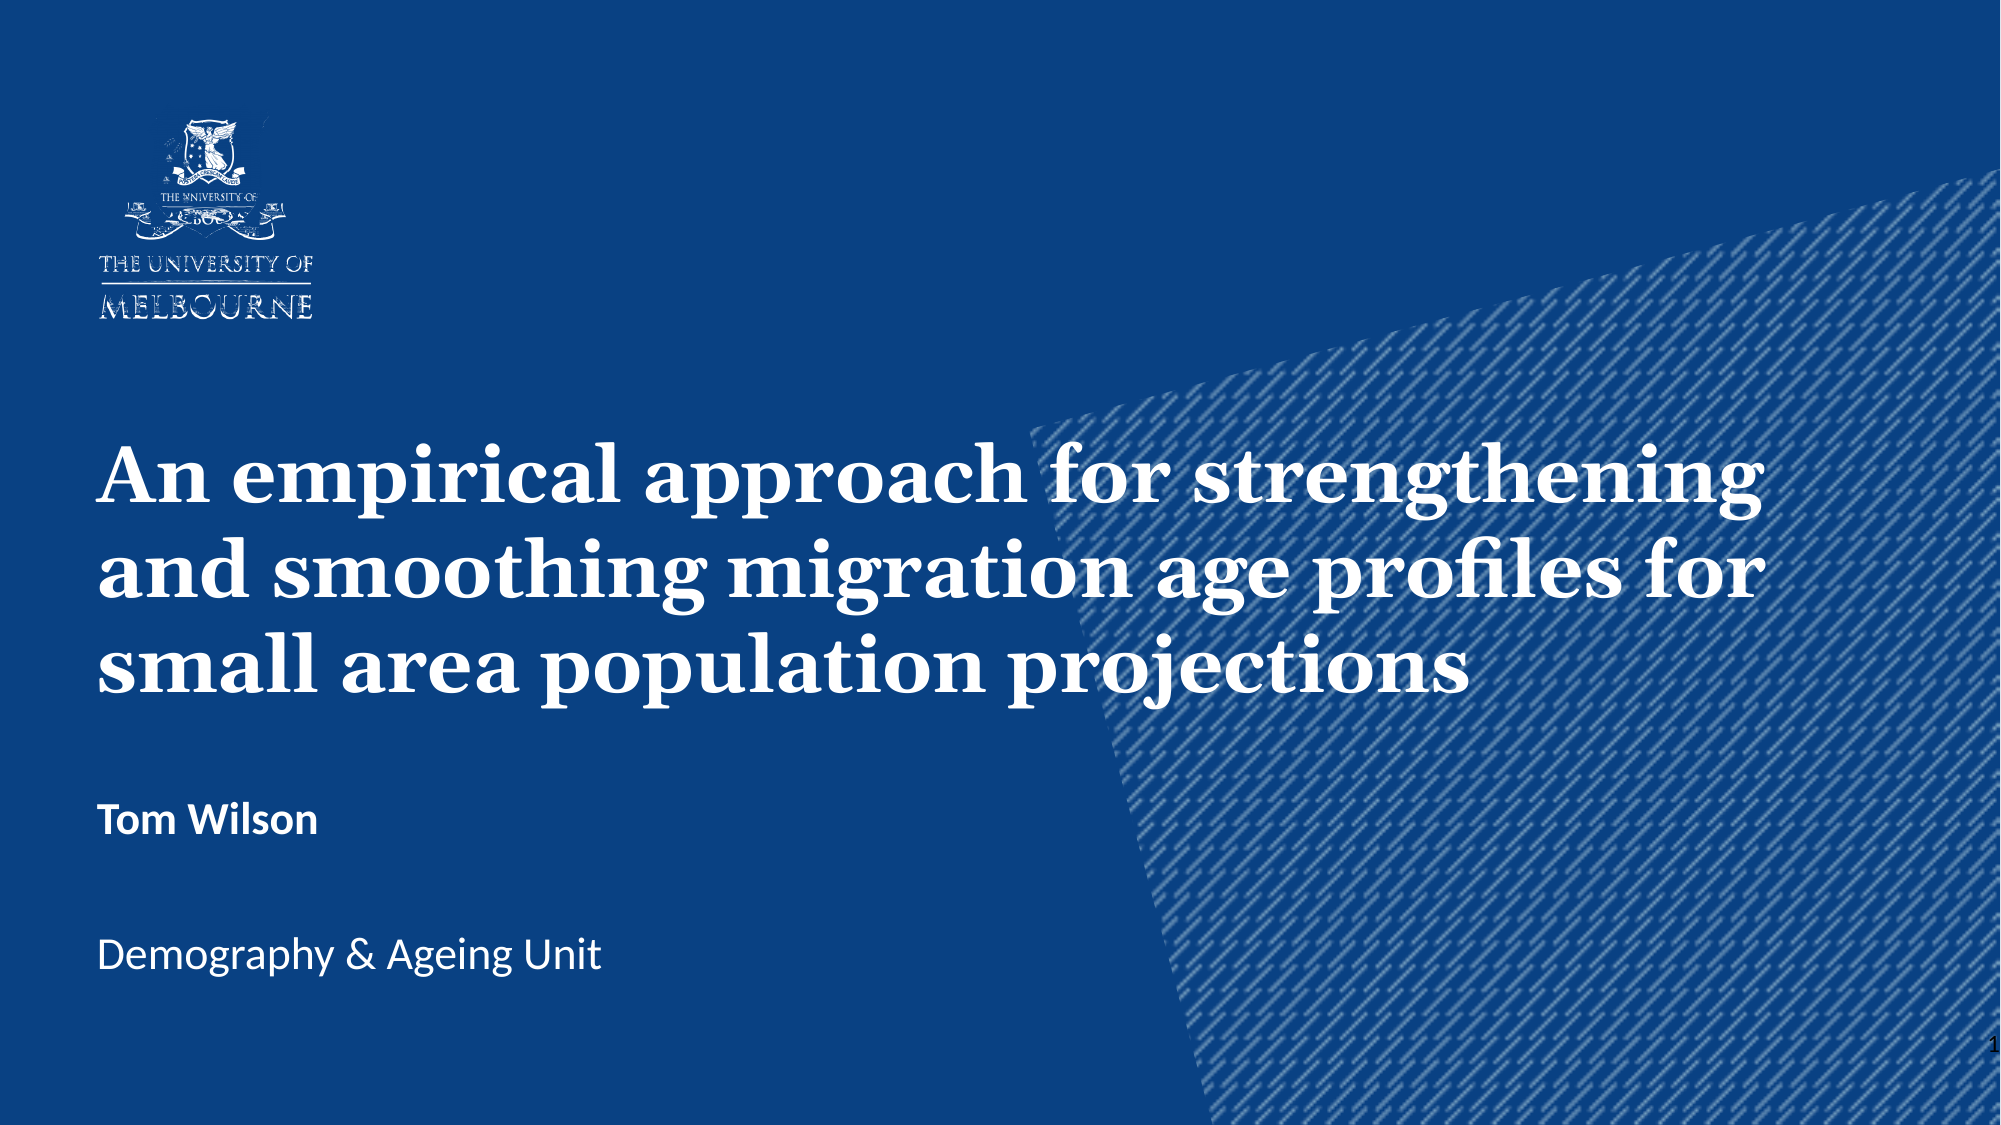

An empirical approach for strengthening and smoothing migration age profiles for small area population projections
Tom Wilson

Demography & Ageing Unit
1